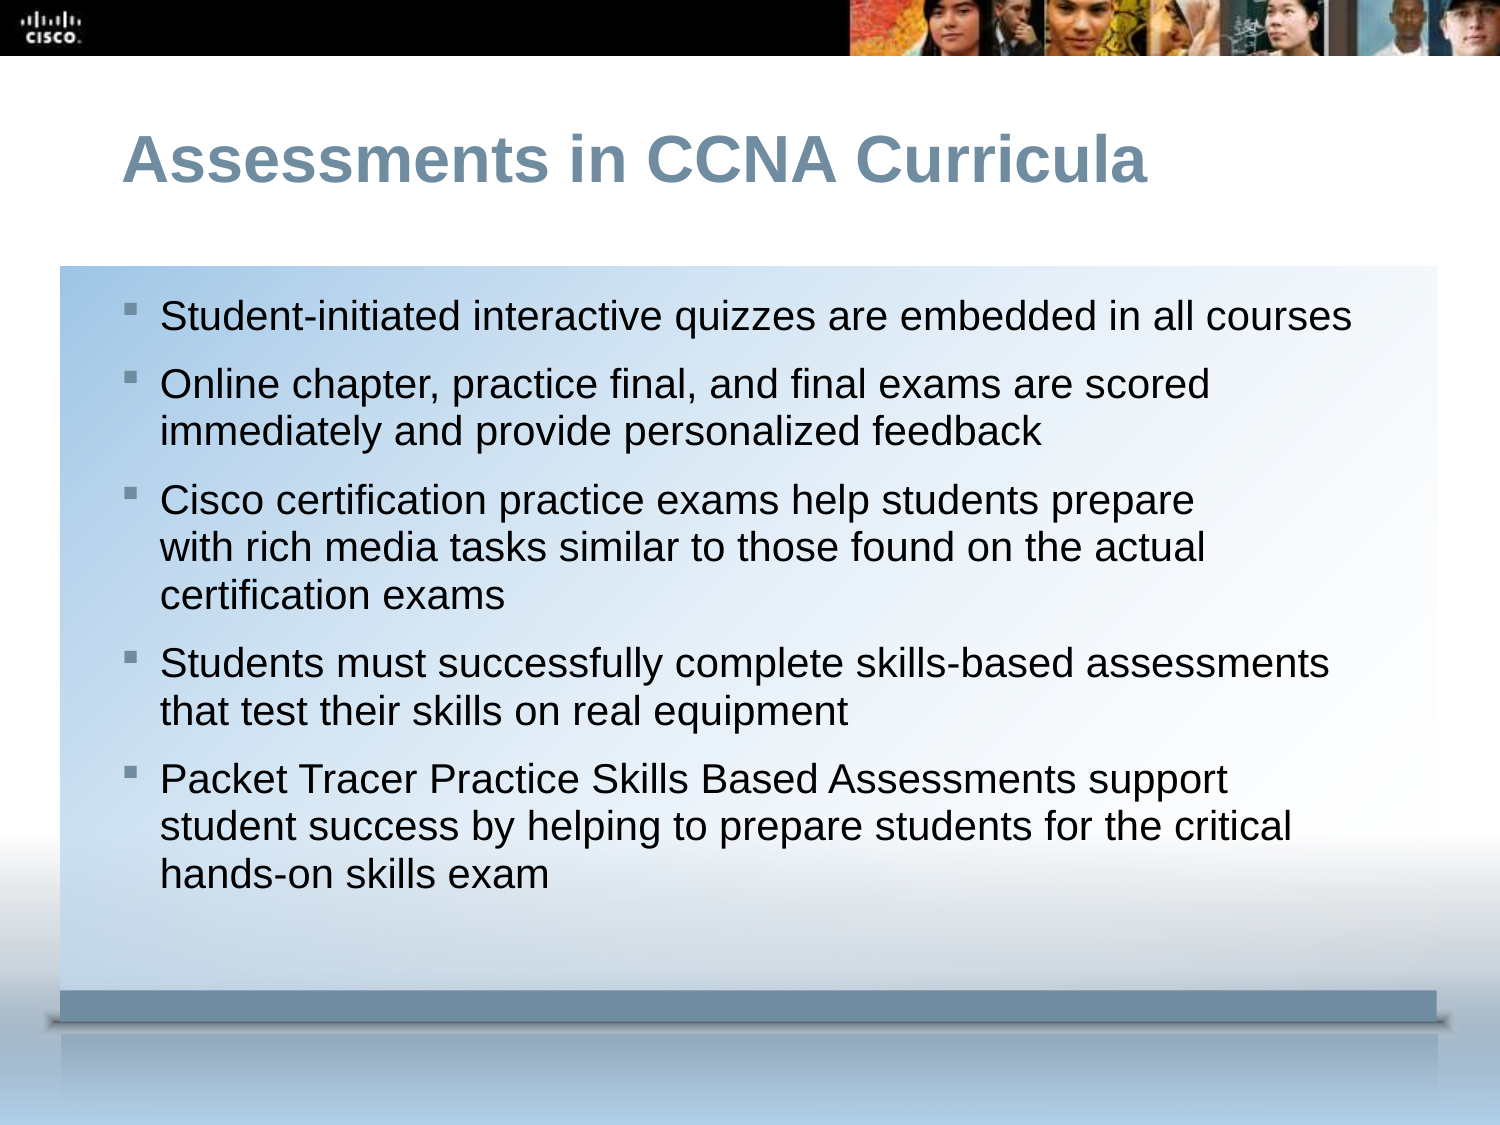

Assessments in CCNA Curricula

Student-initiated interactive quizzes are embedded in all courses
Online chapter, practice final, and final exams are scored immediately and provide personalized feedback
Cisco certification practice exams help students prepare
with rich media tasks similar to those found on the actual certification exams
Students must successfully complete skills-based assessments that test their skills on real equipment
Packet Tracer Practice Skills Based Assessments support student success by helping to prepare students for the critical hands-on skills exam